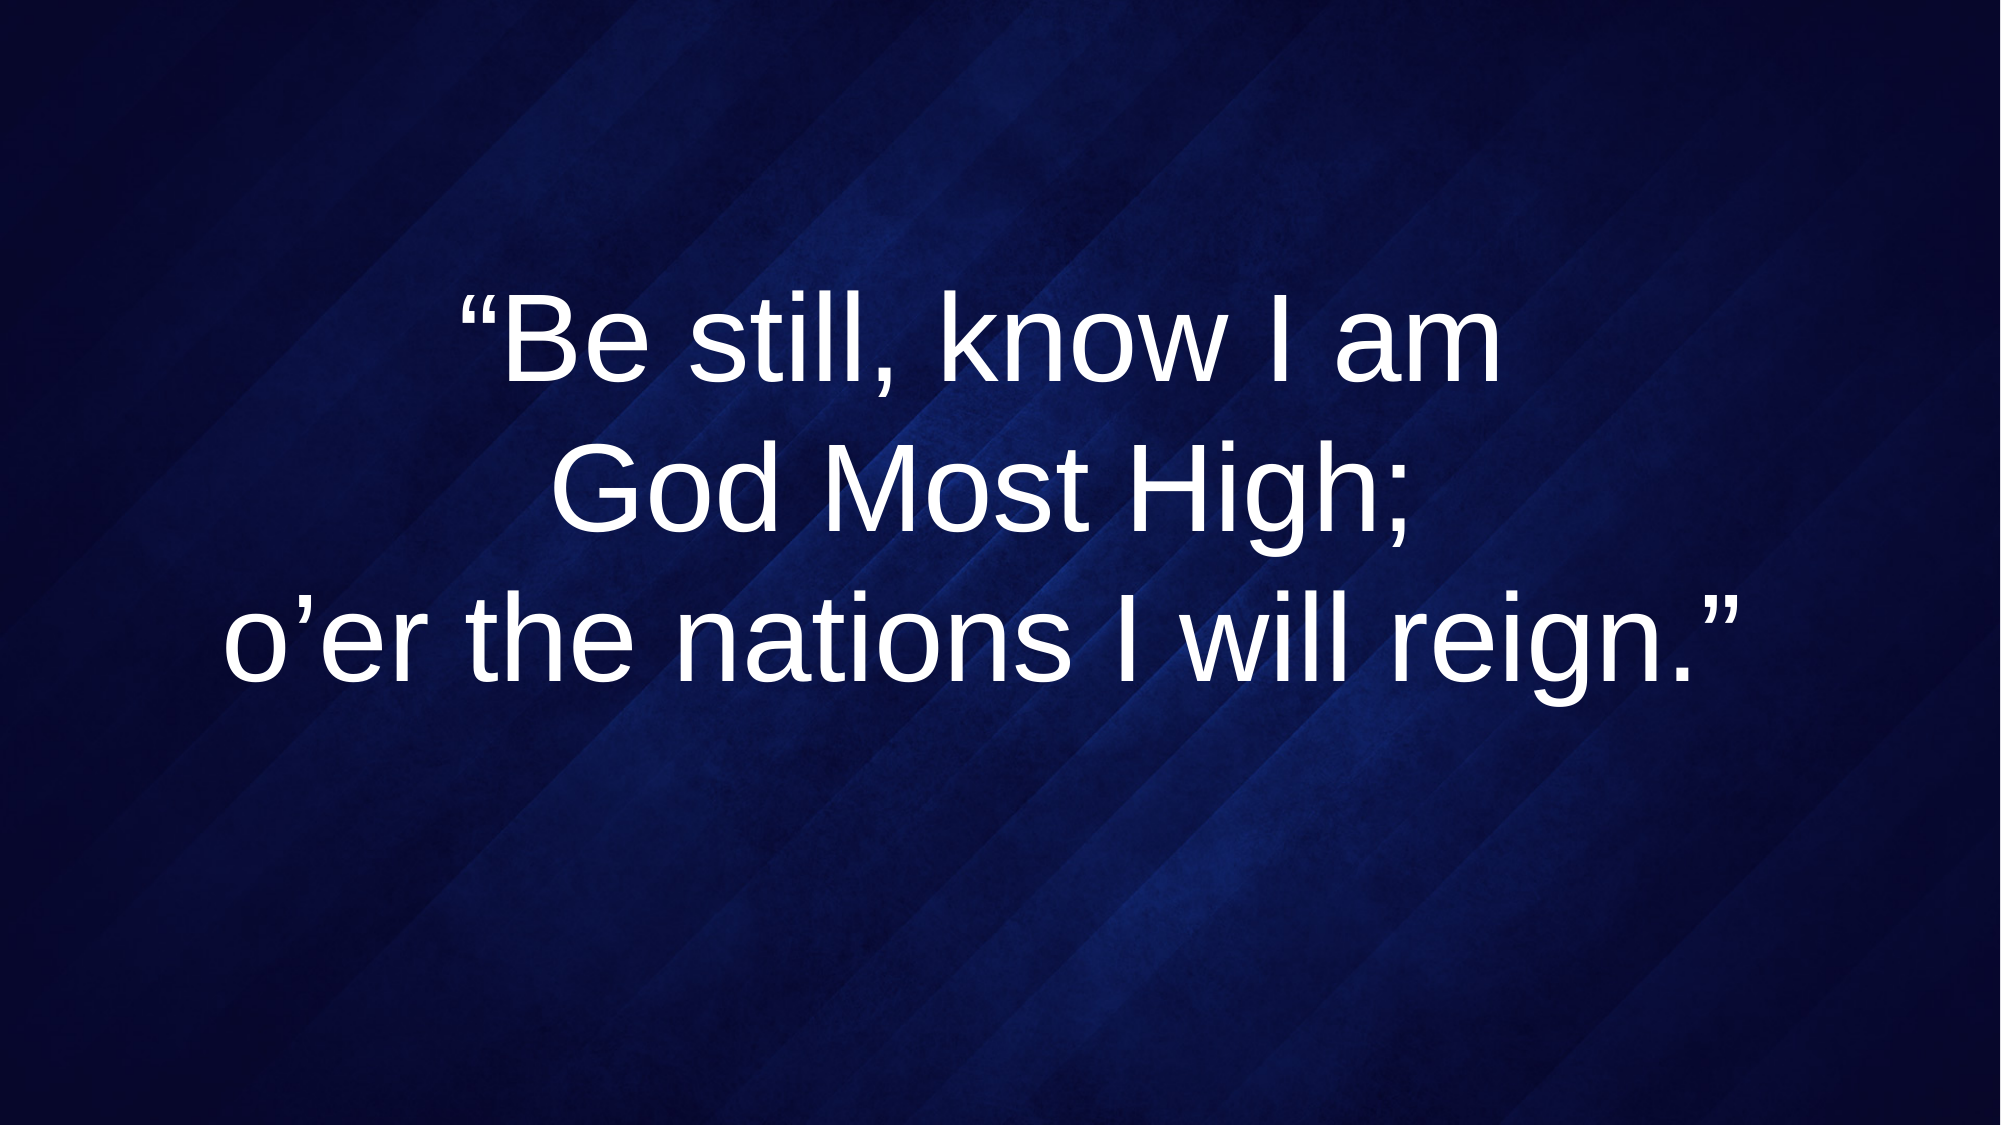

# “Be still, know I am God Most High; o’er the nations I will reign.”